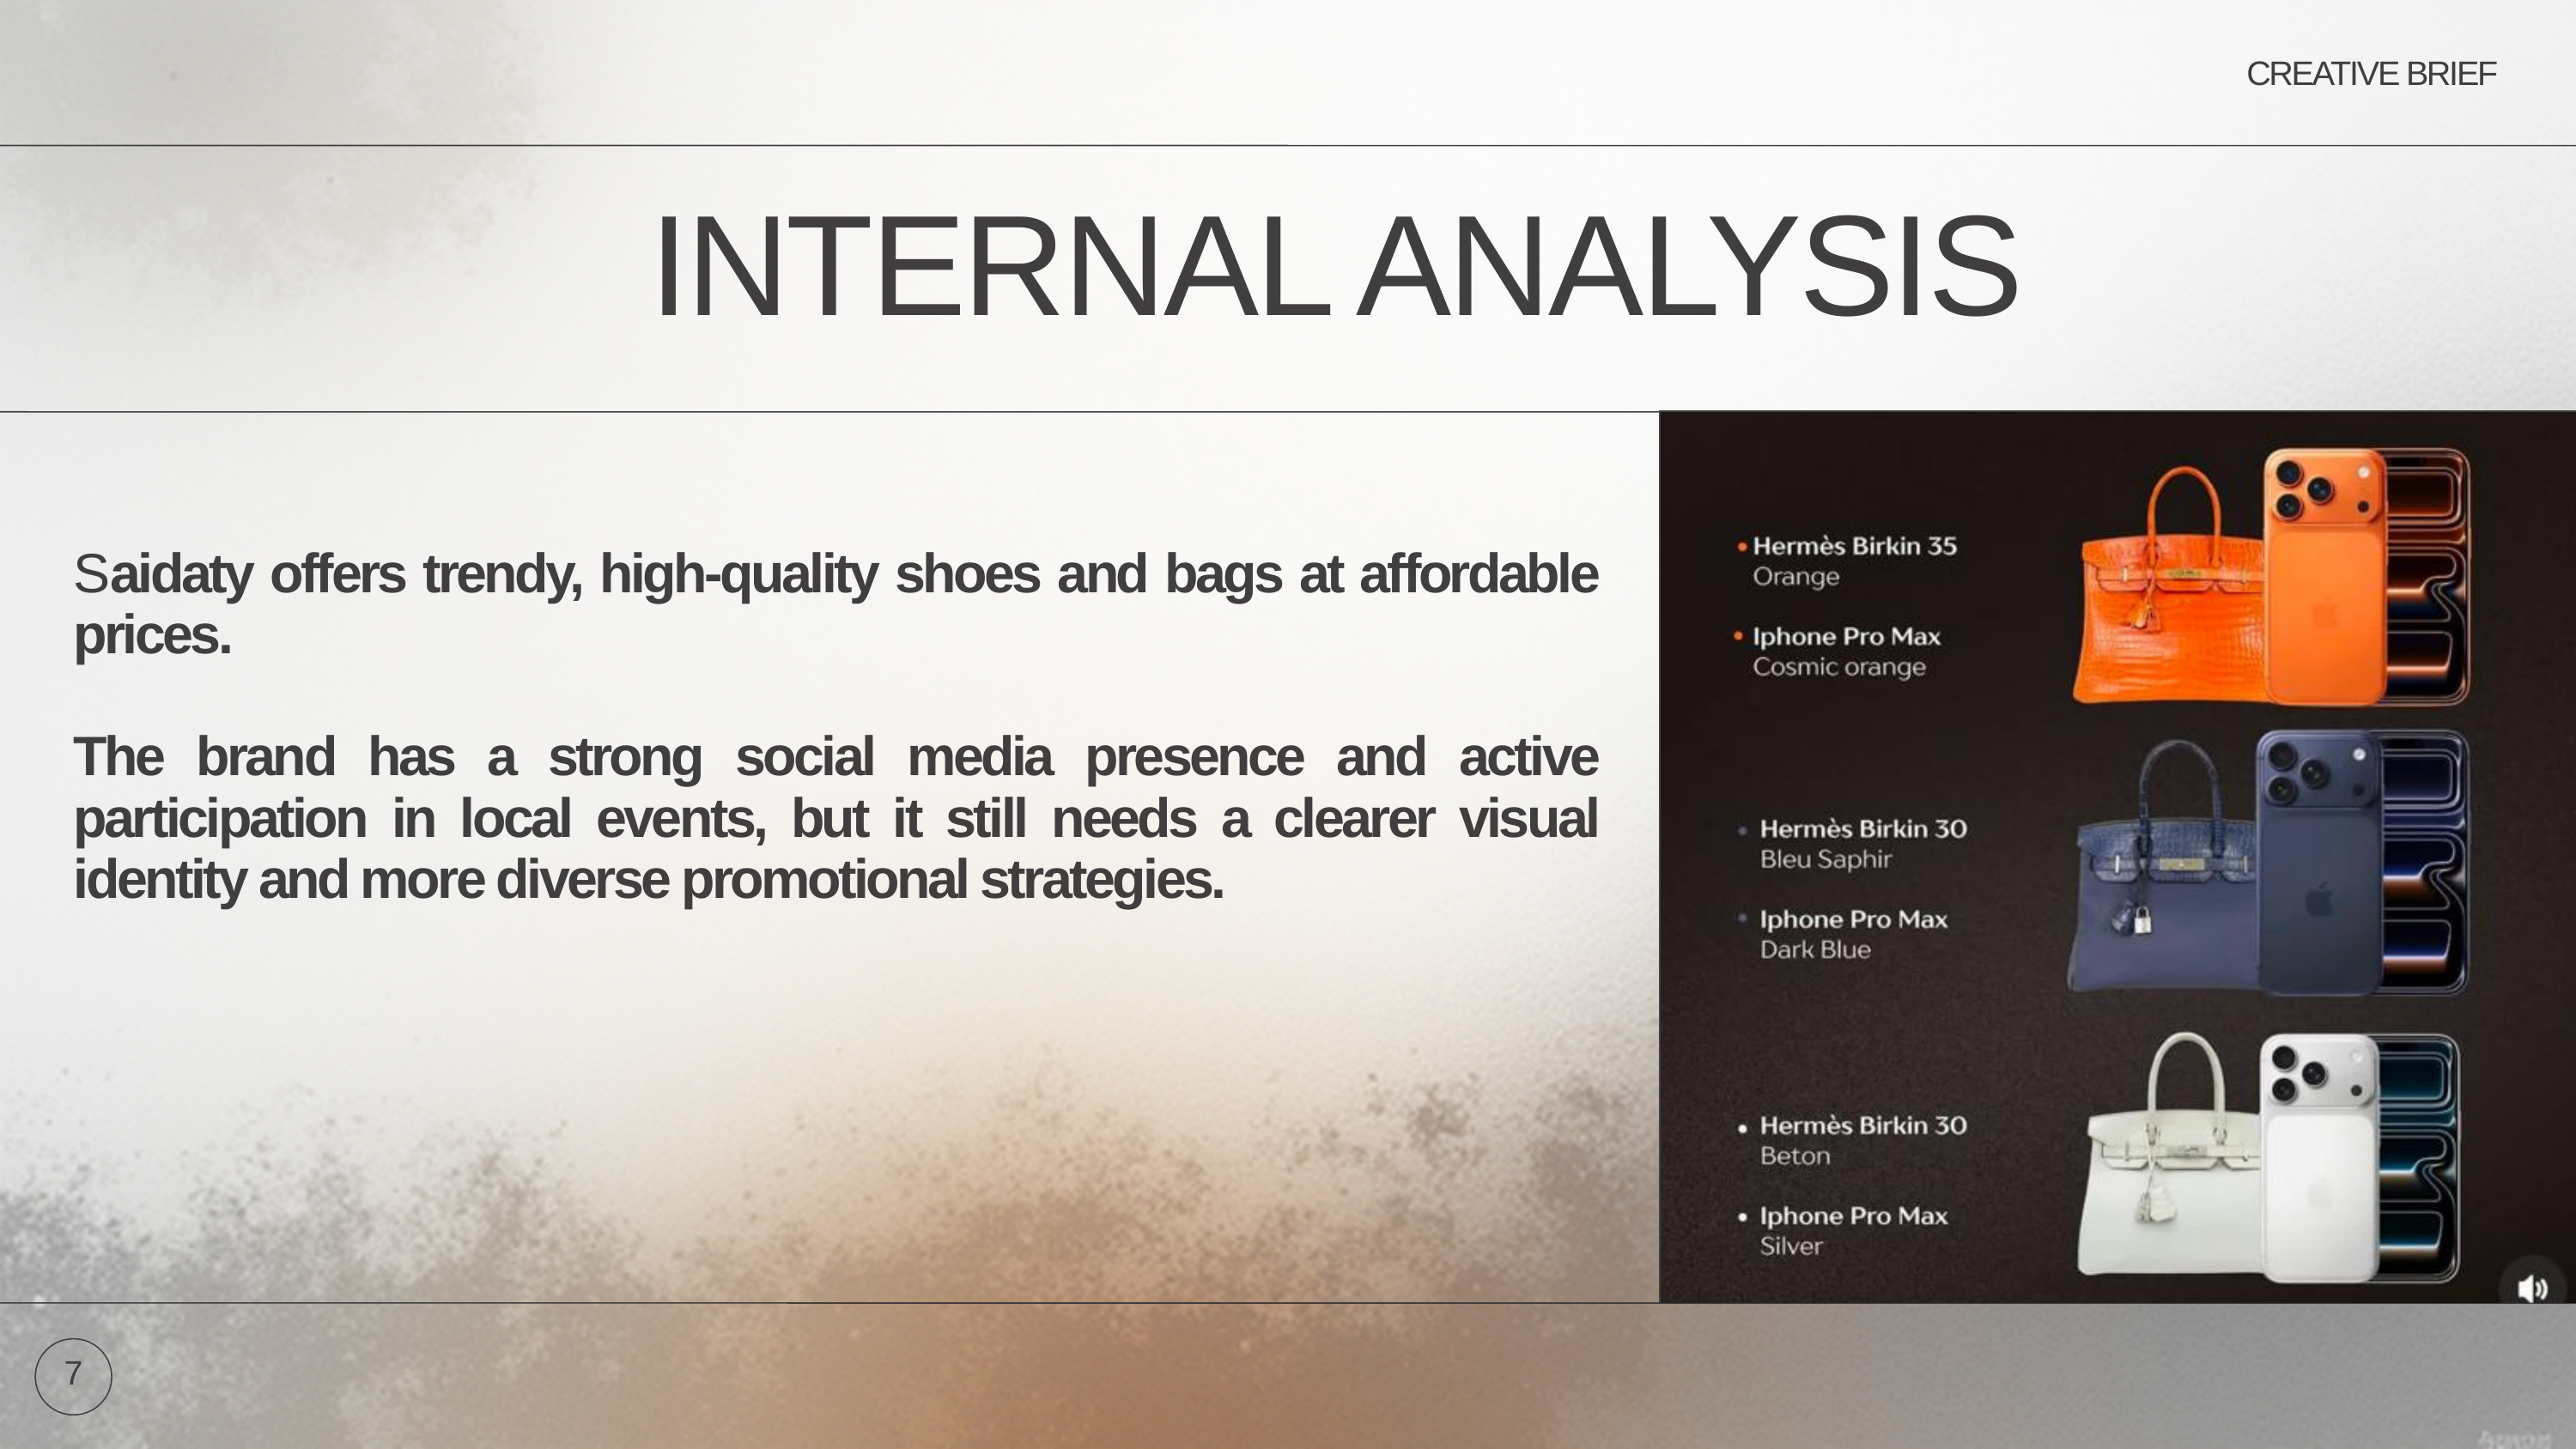

CREATIVE BRIEF

INTERNAL ANALYSIS

Saidaty offers trendy, high-quality shoes and bags at affordable prices.

The brand has a strong social media presence and active participation in local events, but it still needs a clearer visual identity and more diverse promotional strategies.

7